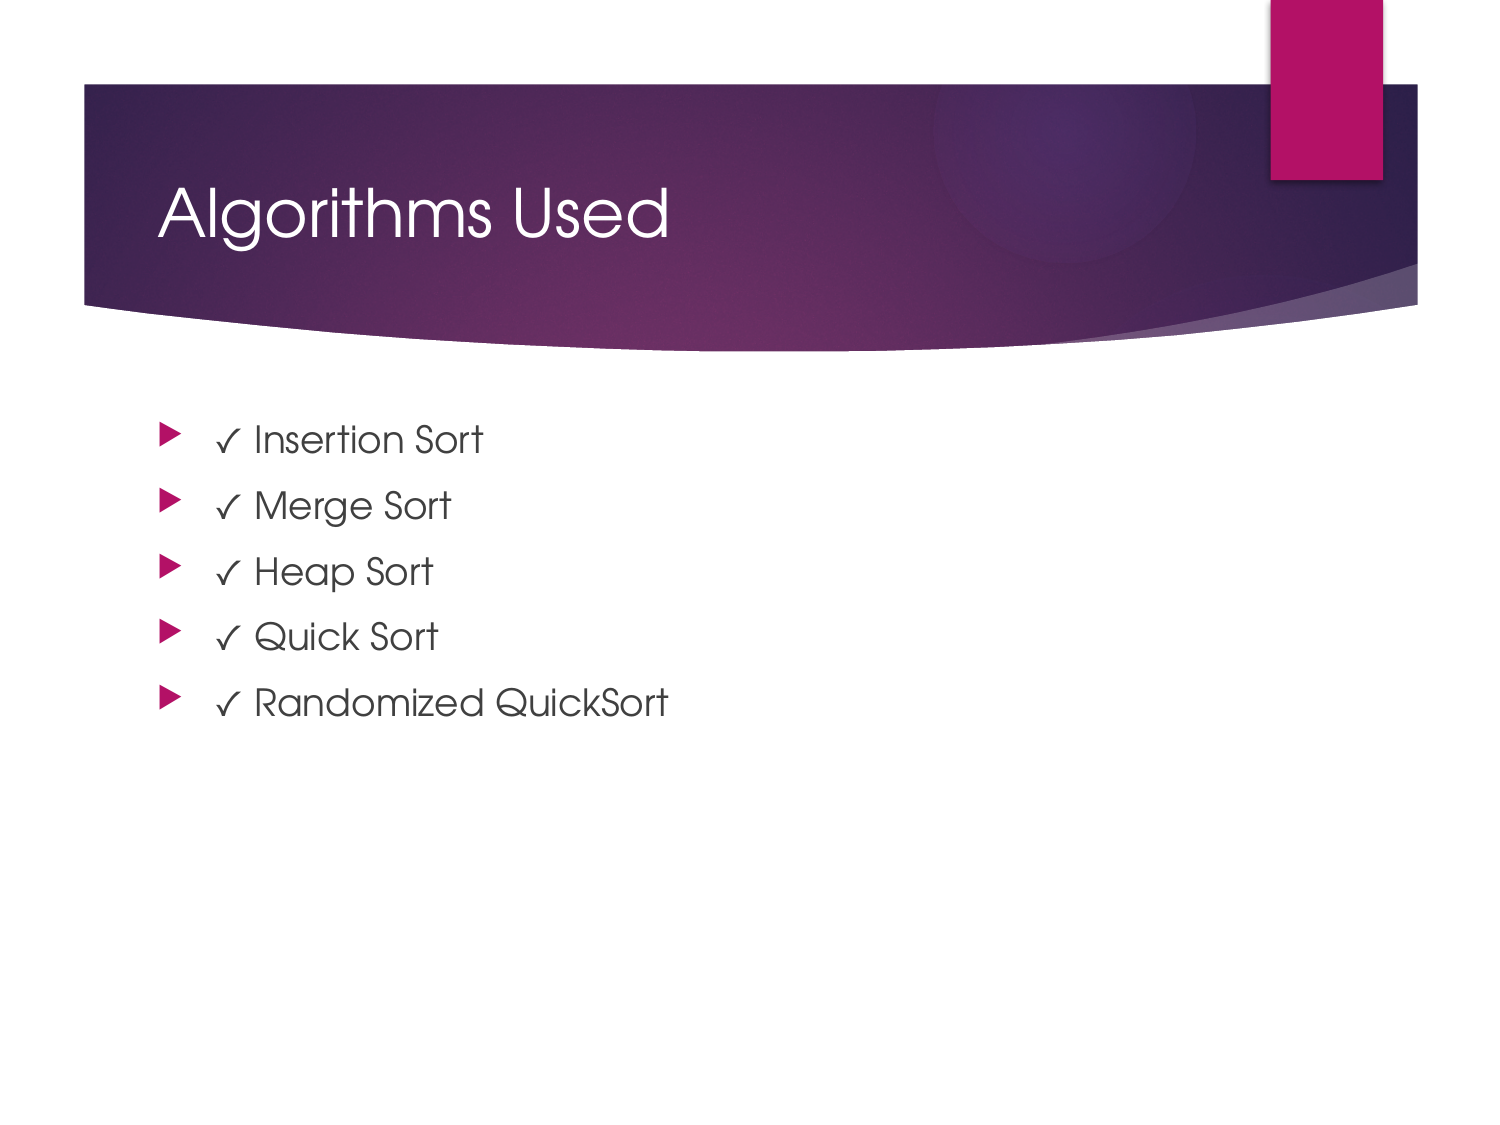

# Algorithms Used
✓ Insertion Sort
✓ Merge Sort
✓ Heap Sort
✓ Quick Sort
✓ Randomized QuickSort